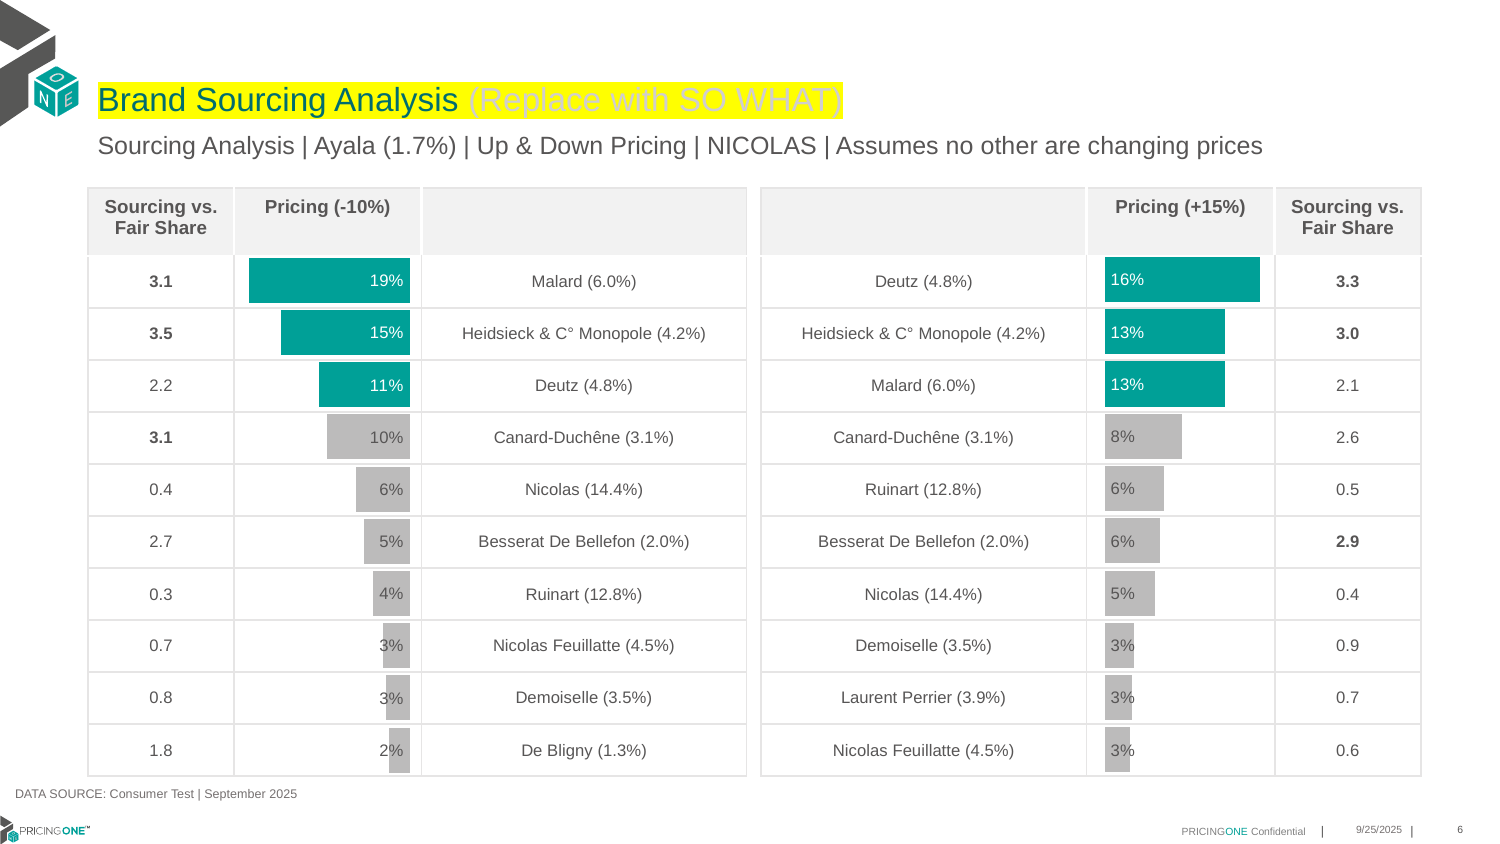

# Brand Sourcing Analysis (Replace with SO WHAT)
Sourcing Analysis | Ayala (1.7%) | Up & Down Pricing | NICOLAS | Assumes no other are changing prices
| Sourcing vs. Fair Share | Pricing (-10%) |  |
| --- | --- | --- |
| 3.1 |  | Malard (6.0%) |
| 3.5 |  | Heidsieck & C° Monopole (4.2%) |
| 2.2 |  | Deutz (4.8%) |
| 3.1 |  | Canard-Duchêne (3.1%) |
| 0.4 |  | Nicolas (14.4%) |
| 2.7 |  | Besserat De Bellefon (2.0%) |
| 0.3 |  | Ruinart (12.8%) |
| 0.7 |  | Nicolas Feuillatte (4.5%) |
| 0.8 |  | Demoiselle (3.5%) |
| 1.8 |  | De Bligny (1.3%) |
|  | Pricing (+15%) | Sourcing vs. Fair Share |
| --- | --- | --- |
| Deutz (4.8%) |  | 3.3 |
| Heidsieck & C° Monopole (4.2%) |  | 3.0 |
| Malard (6.0%) |  | 2.1 |
| Canard-Duchêne (3.1%) |  | 2.6 |
| Ruinart (12.8%) |  | 0.5 |
| Besserat De Bellefon (2.0%) |  | 2.9 |
| Nicolas (14.4%) |  | 0.4 |
| Demoiselle (3.5%) |  | 0.9 |
| Laurent Perrier (3.9%) |  | 0.7 |
| Nicolas Feuillatte (4.5%) |  | 0.6 |

### Chart

| Category | Ayala (1.7%) |
|---|---|
| Deutz (4.8%) | 0.16395860419672703 |
| Heidsieck & C° Monopole (4.2%) | 0.12718957490715654 |
| Malard (6.0%) | 0.1268401465835771 |
| Canard-Duchêne (3.1%) | 0.08121036024267875 |
| Ruinart (12.8%) | 0.06262206179829916 |
| Besserat De Bellefon (2.0%) | 0.058100194282747195 |
| Nicolas (14.4%) | 0.05269505705172805 |
| Demoiselle (3.5%) | 0.03066413878246896 |
| Laurent Perrier (3.9%) | 0.02851287137817203 |
| Nicolas Feuillatte (4.5%) | 0.027094865079931793 |

### Chart

| Category | Ayala (1.7%) |
|---|---|
| Malard (6.0%) | 0.18795040663751297 |
| Heidsieck & C° Monopole (4.2%) | 0.15096531370638336 |
| Deutz (4.8%) | 0.10686321263479917 |
| Canard-Duchêne (3.1%) | 0.09651546903138859 |
| Nicolas (14.4%) | 0.06309345154555795 |
| Besserat De Bellefon (2.0%) | 0.05438609729431475 |
| Ruinart (12.8%) | 0.043454298414971754 |
| Nicolas Feuillatte (4.5%) | 0.03122084077072912 |
| Demoiselle (3.5%) | 0.028186649972431102 |
| De Bligny (1.3%) | 0.024367939944112665 |
DATA SOURCE: Consumer Test | September 2025

9/25/2025
6